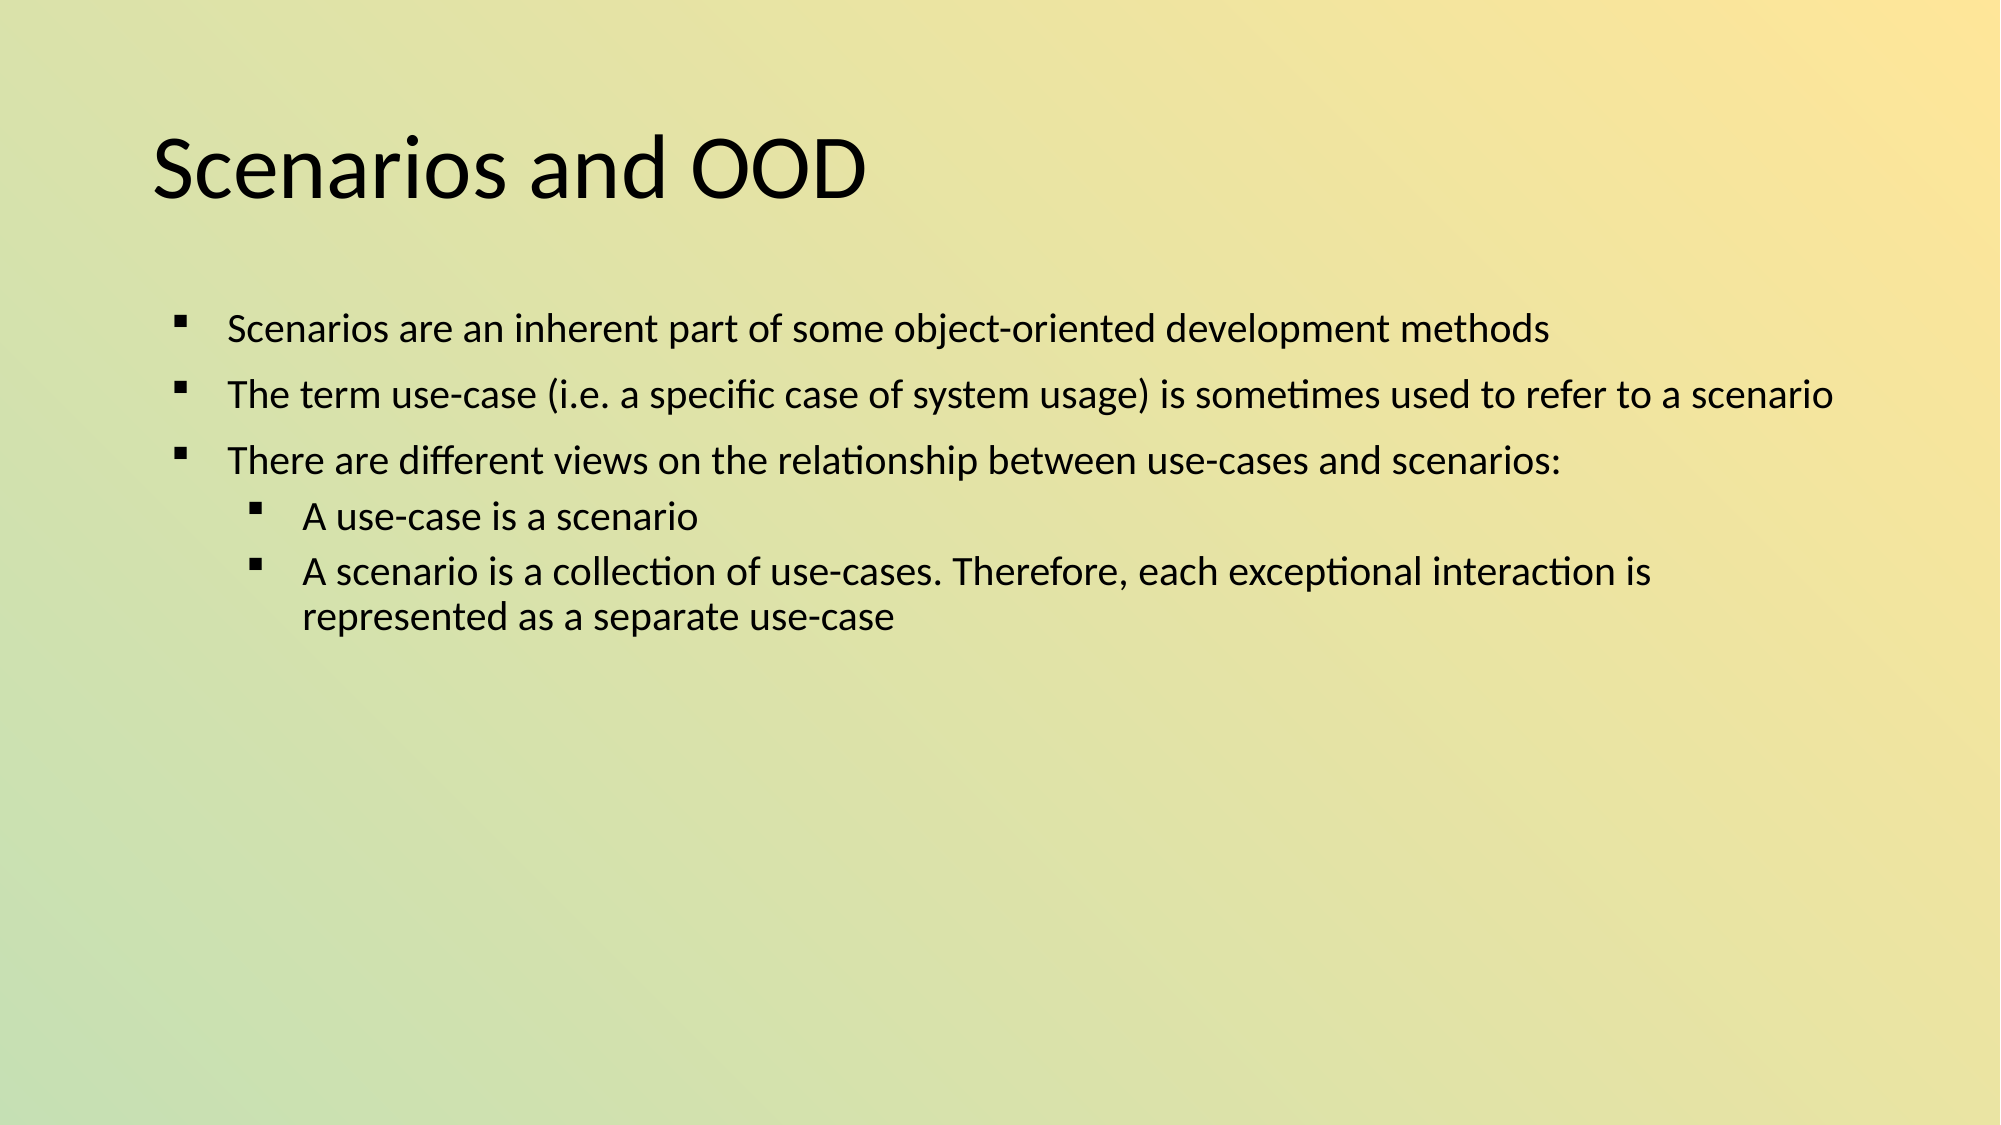

# Scenarios and OOD
Scenarios are an inherent part of some object-oriented development methods
The term use-case (i.e. a specific case of system usage) is sometimes used to refer to a scenario
There are different views on the relationship between use-cases and scenarios:
A use-case is a scenario
A scenario is a collection of use-cases. Therefore, each exceptional interaction is represented as a separate use-case